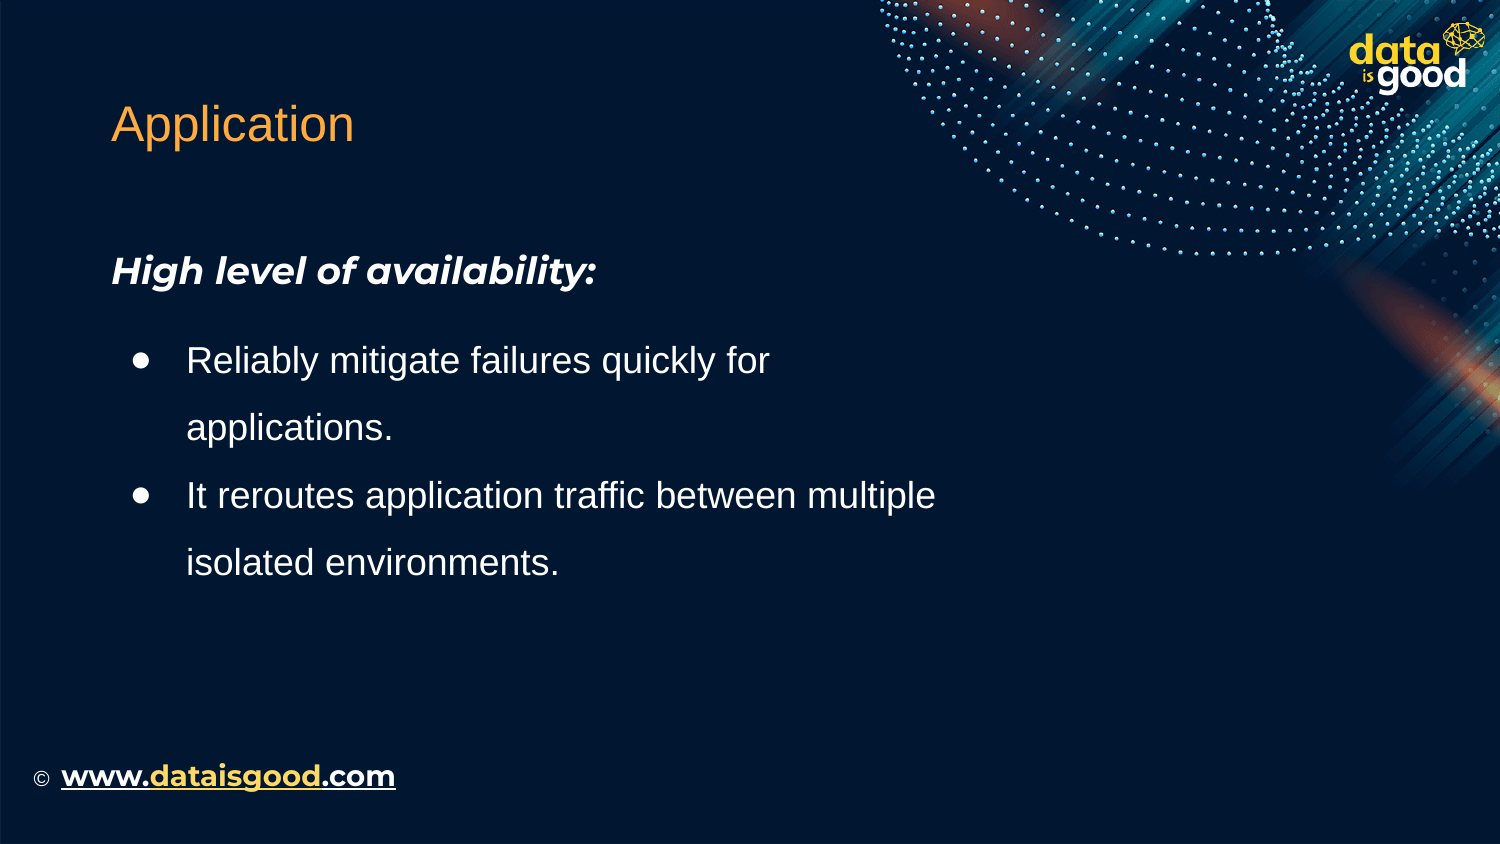

# Application

High level of availability:
Reliably mitigate failures quickly for applications.
It reroutes application traffic between multiple isolated environments.